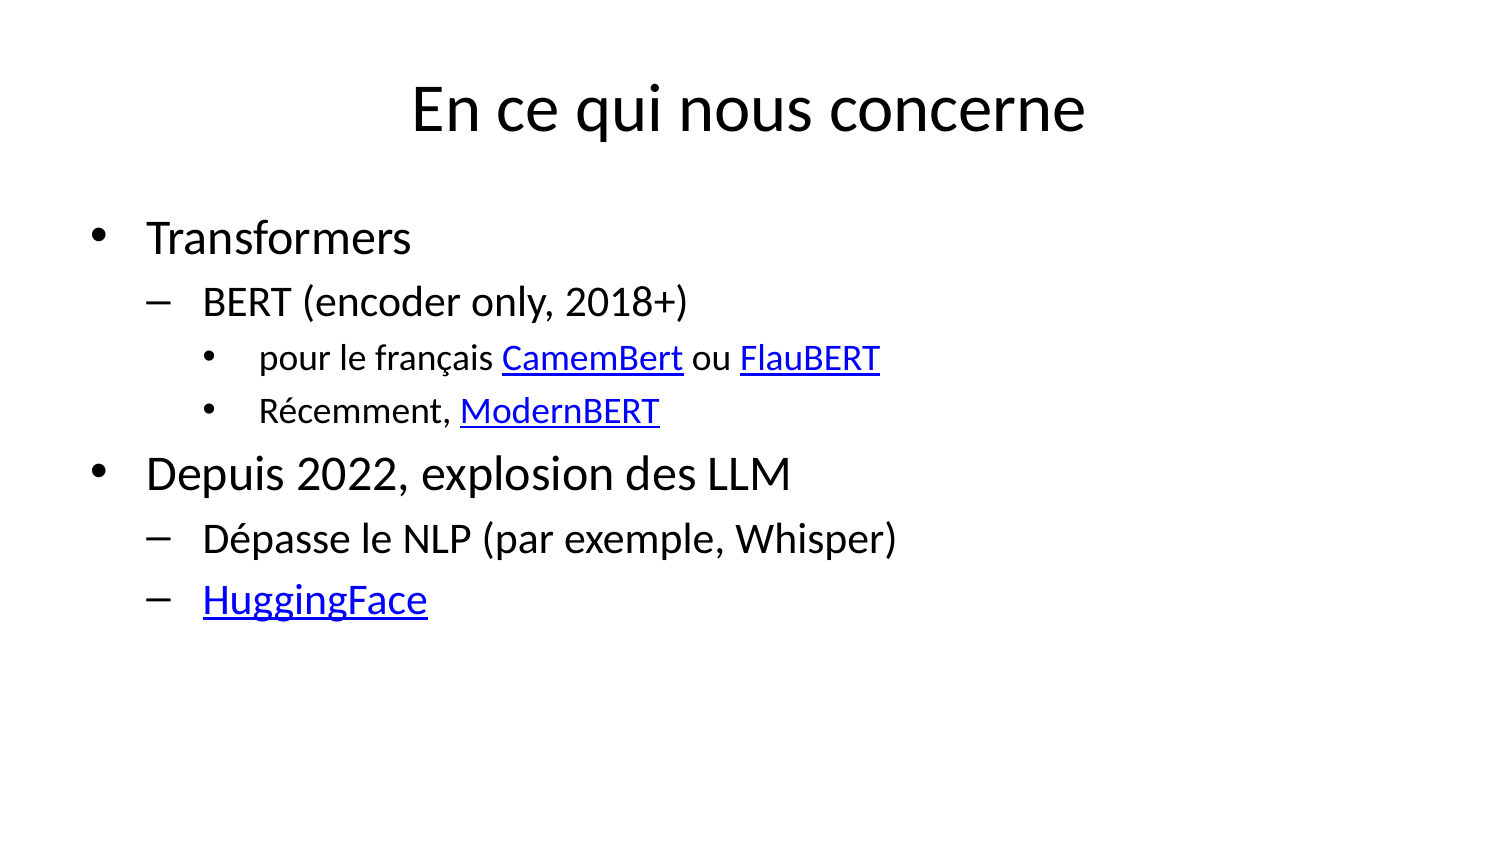

# En ce qui nous concerne
Transformers
BERT (encoder only, 2018+)
pour le français CamemBert ou FlauBERT
Récemment, ModernBERT
Depuis 2022, explosion des LLM
Dépasse le NLP (par exemple, Whisper)
HuggingFace